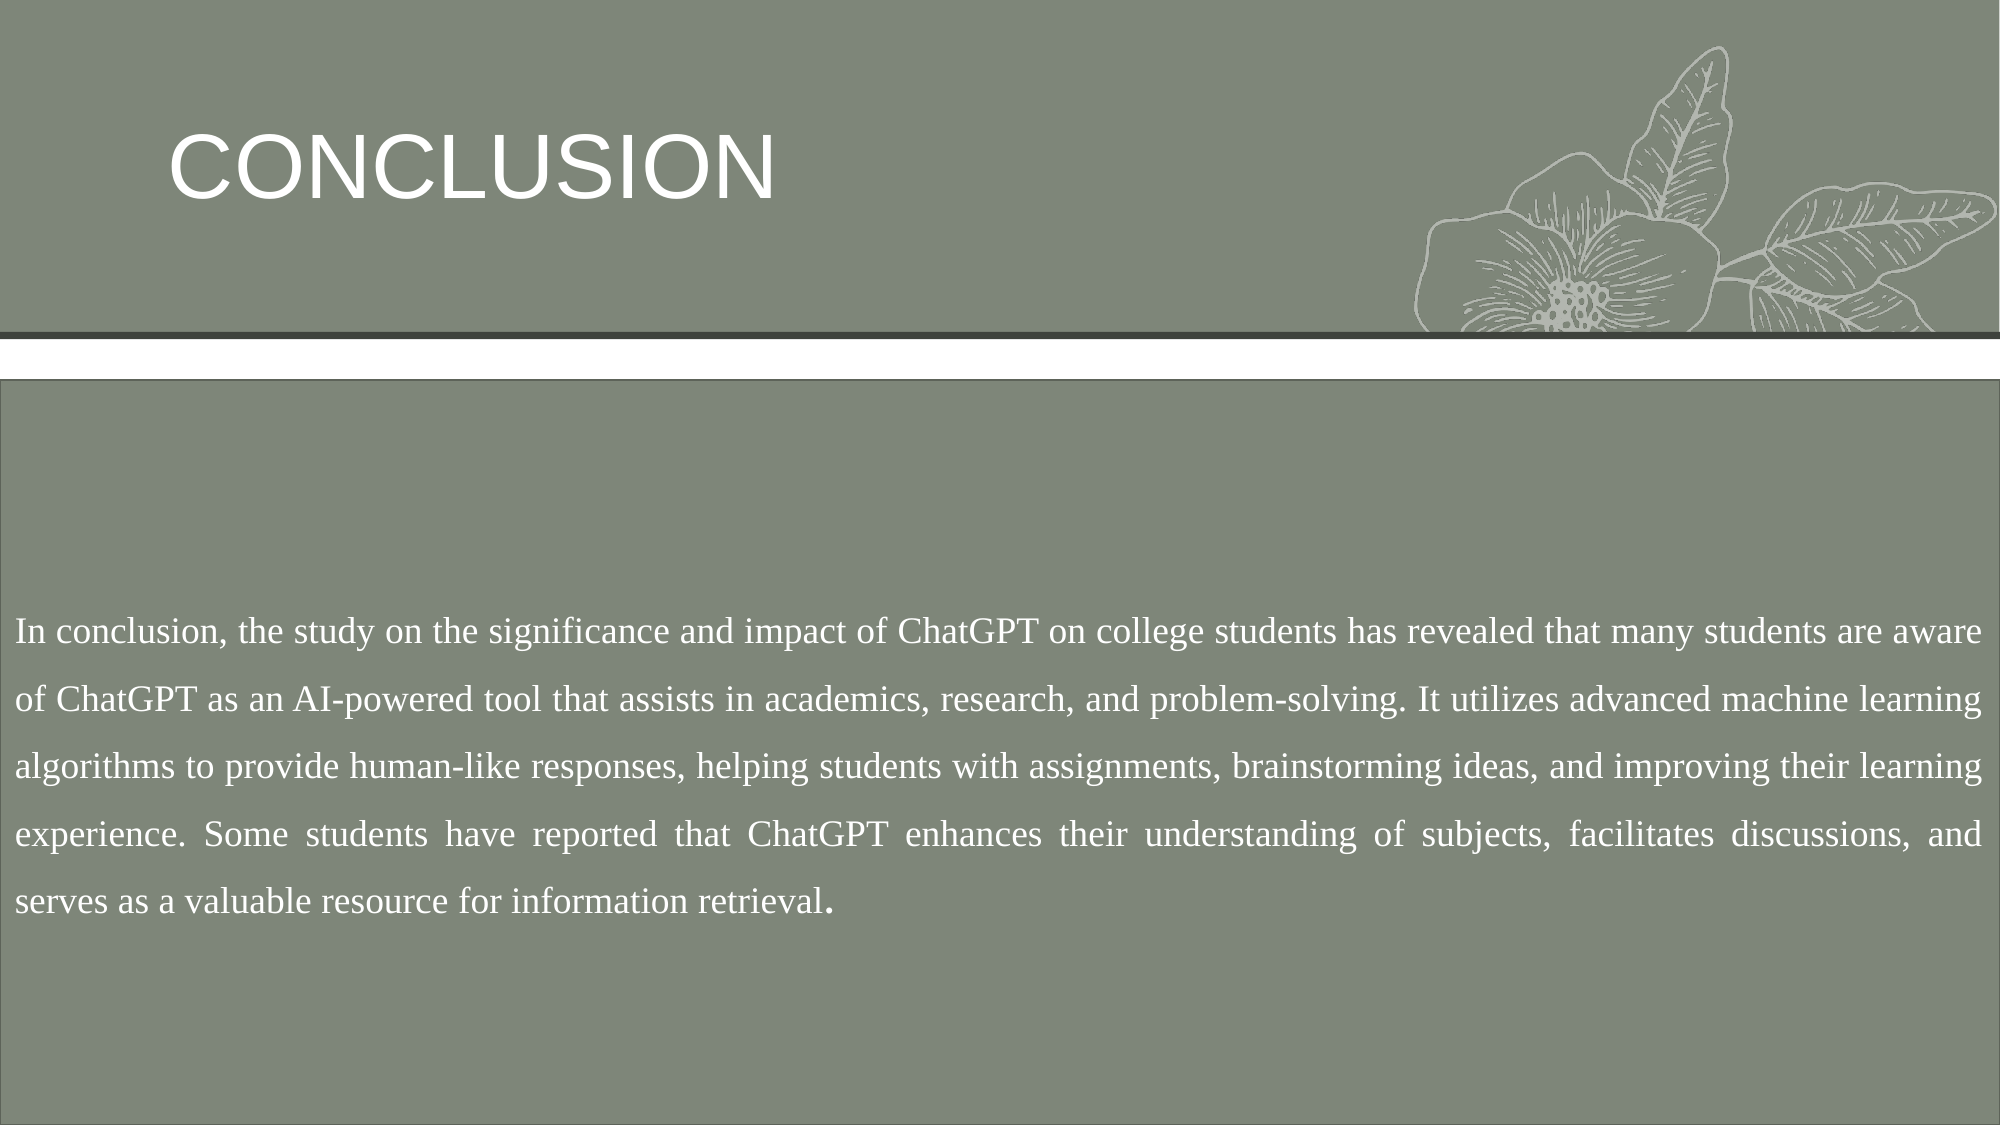

# CONCLUSION
In conclusion, the study on the significance and impact of ChatGPT on college students has revealed that many students are aware of ChatGPT as an AI-powered tool that assists in academics, research, and problem-solving. It utilizes advanced machine learning algorithms to provide human-like responses, helping students with assignments, brainstorming ideas, and improving their learning experience. Some students have reported that ChatGPT enhances their understanding of subjects, facilitates discussions, and serves as a valuable resource for information retrieval.
12